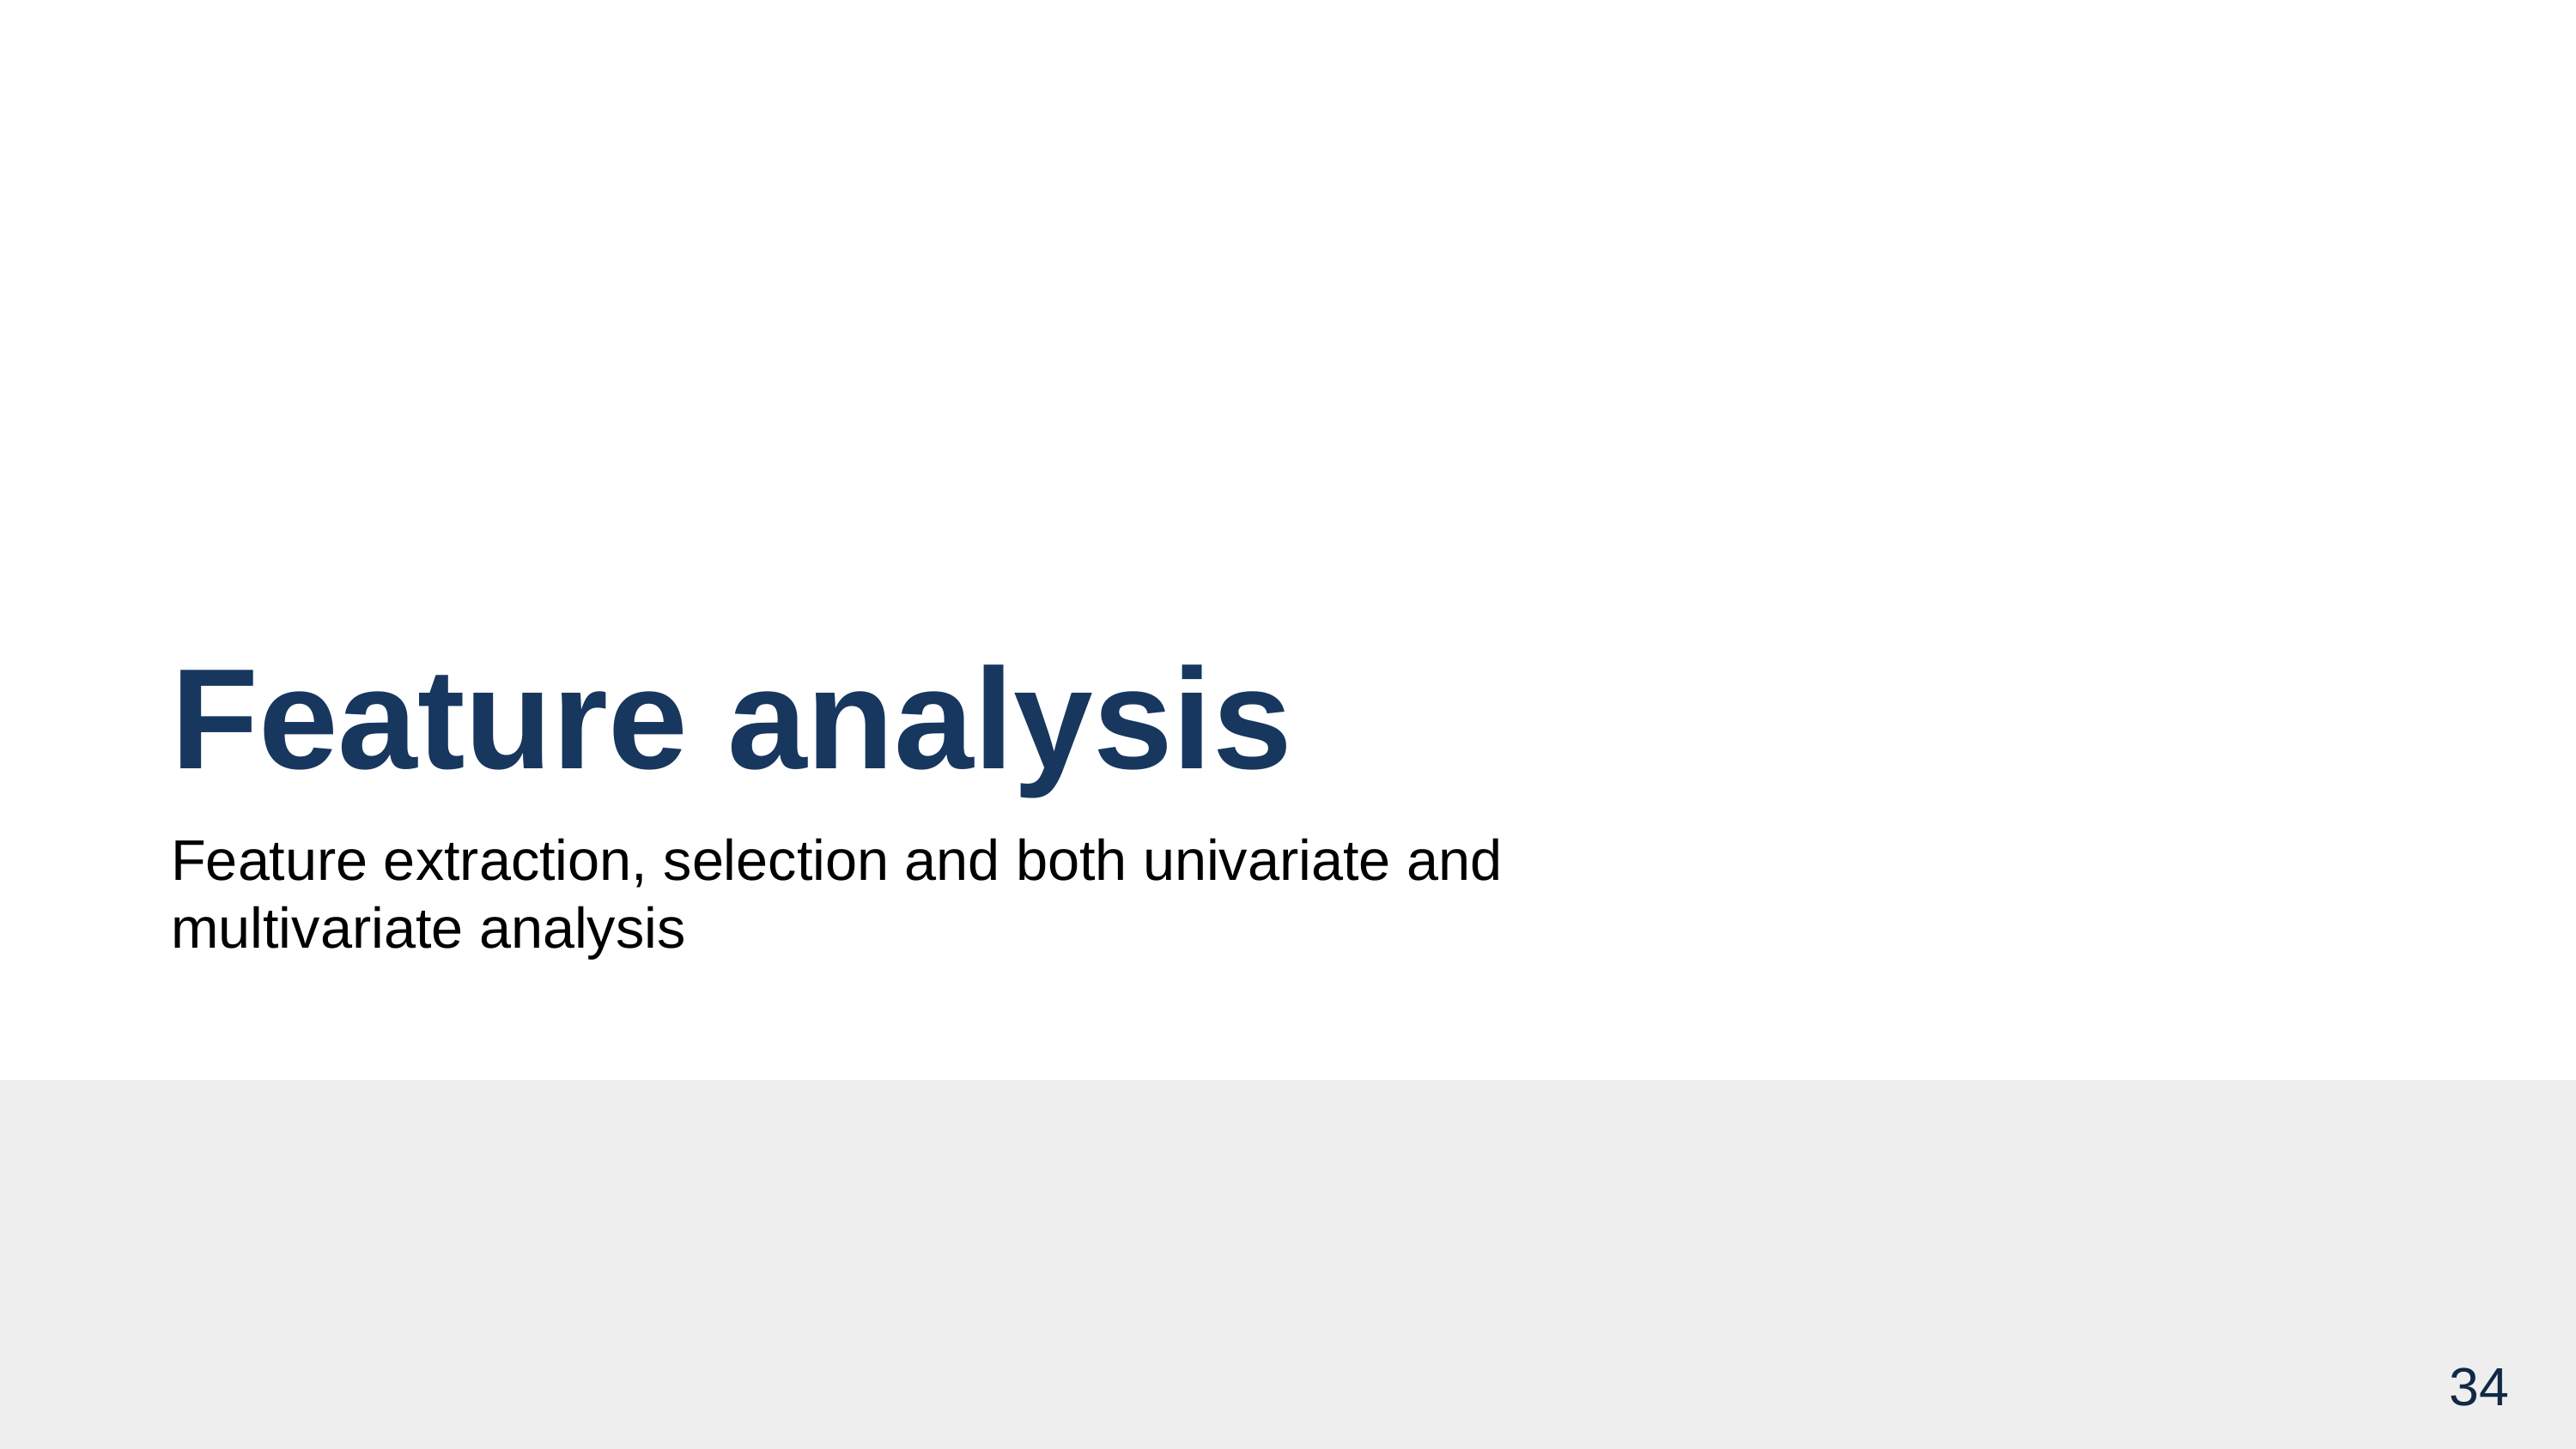

Feature analysis
Feature extraction, selection and both univariate and multivariate analysis
34